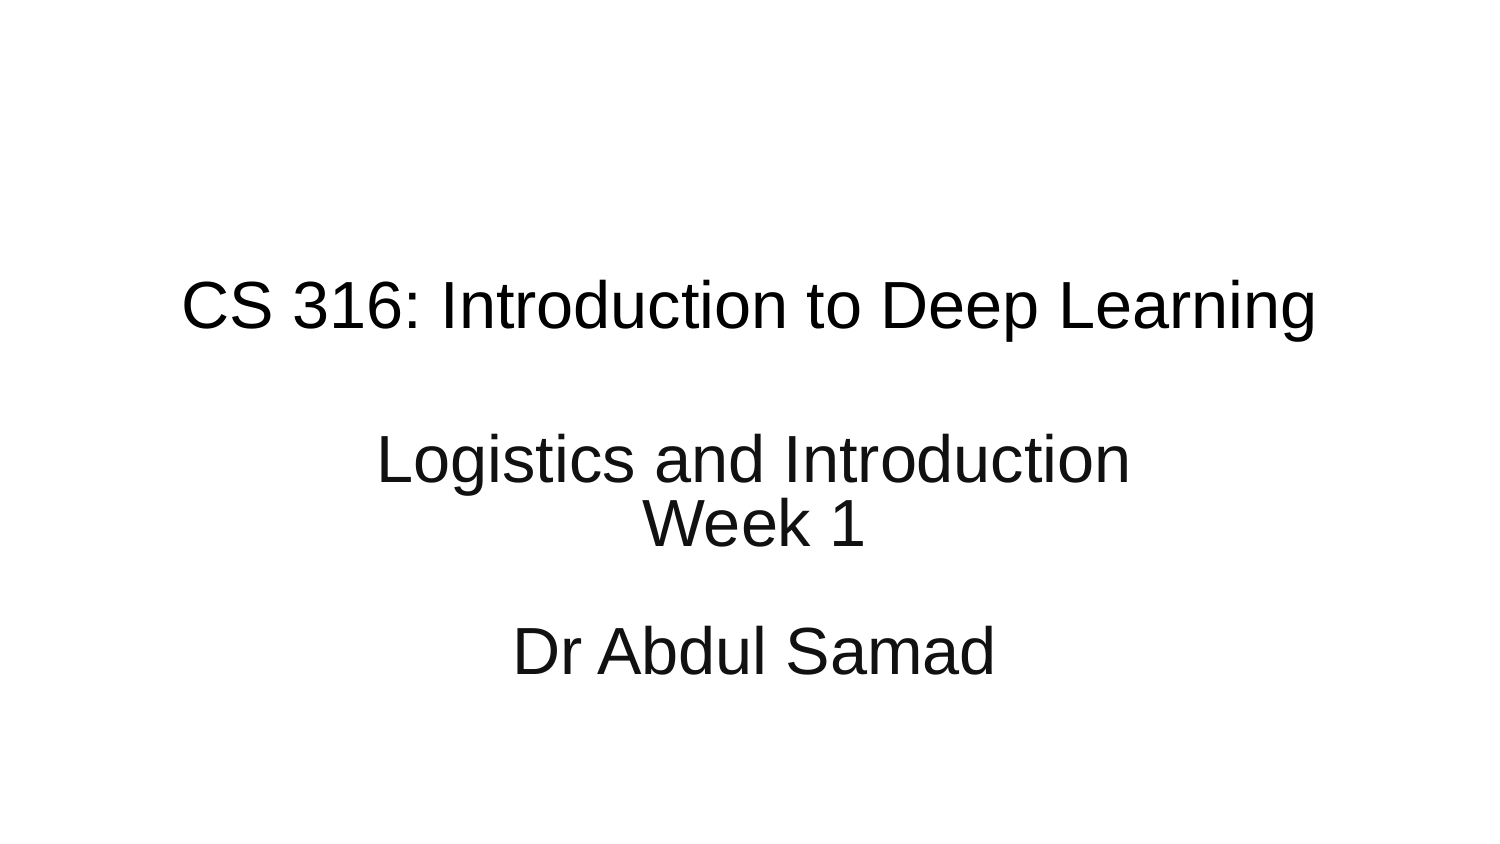

# CS 316: Introduction to Deep Learning
Logistics and Introduction
Week 1

Dr Abdul Samad